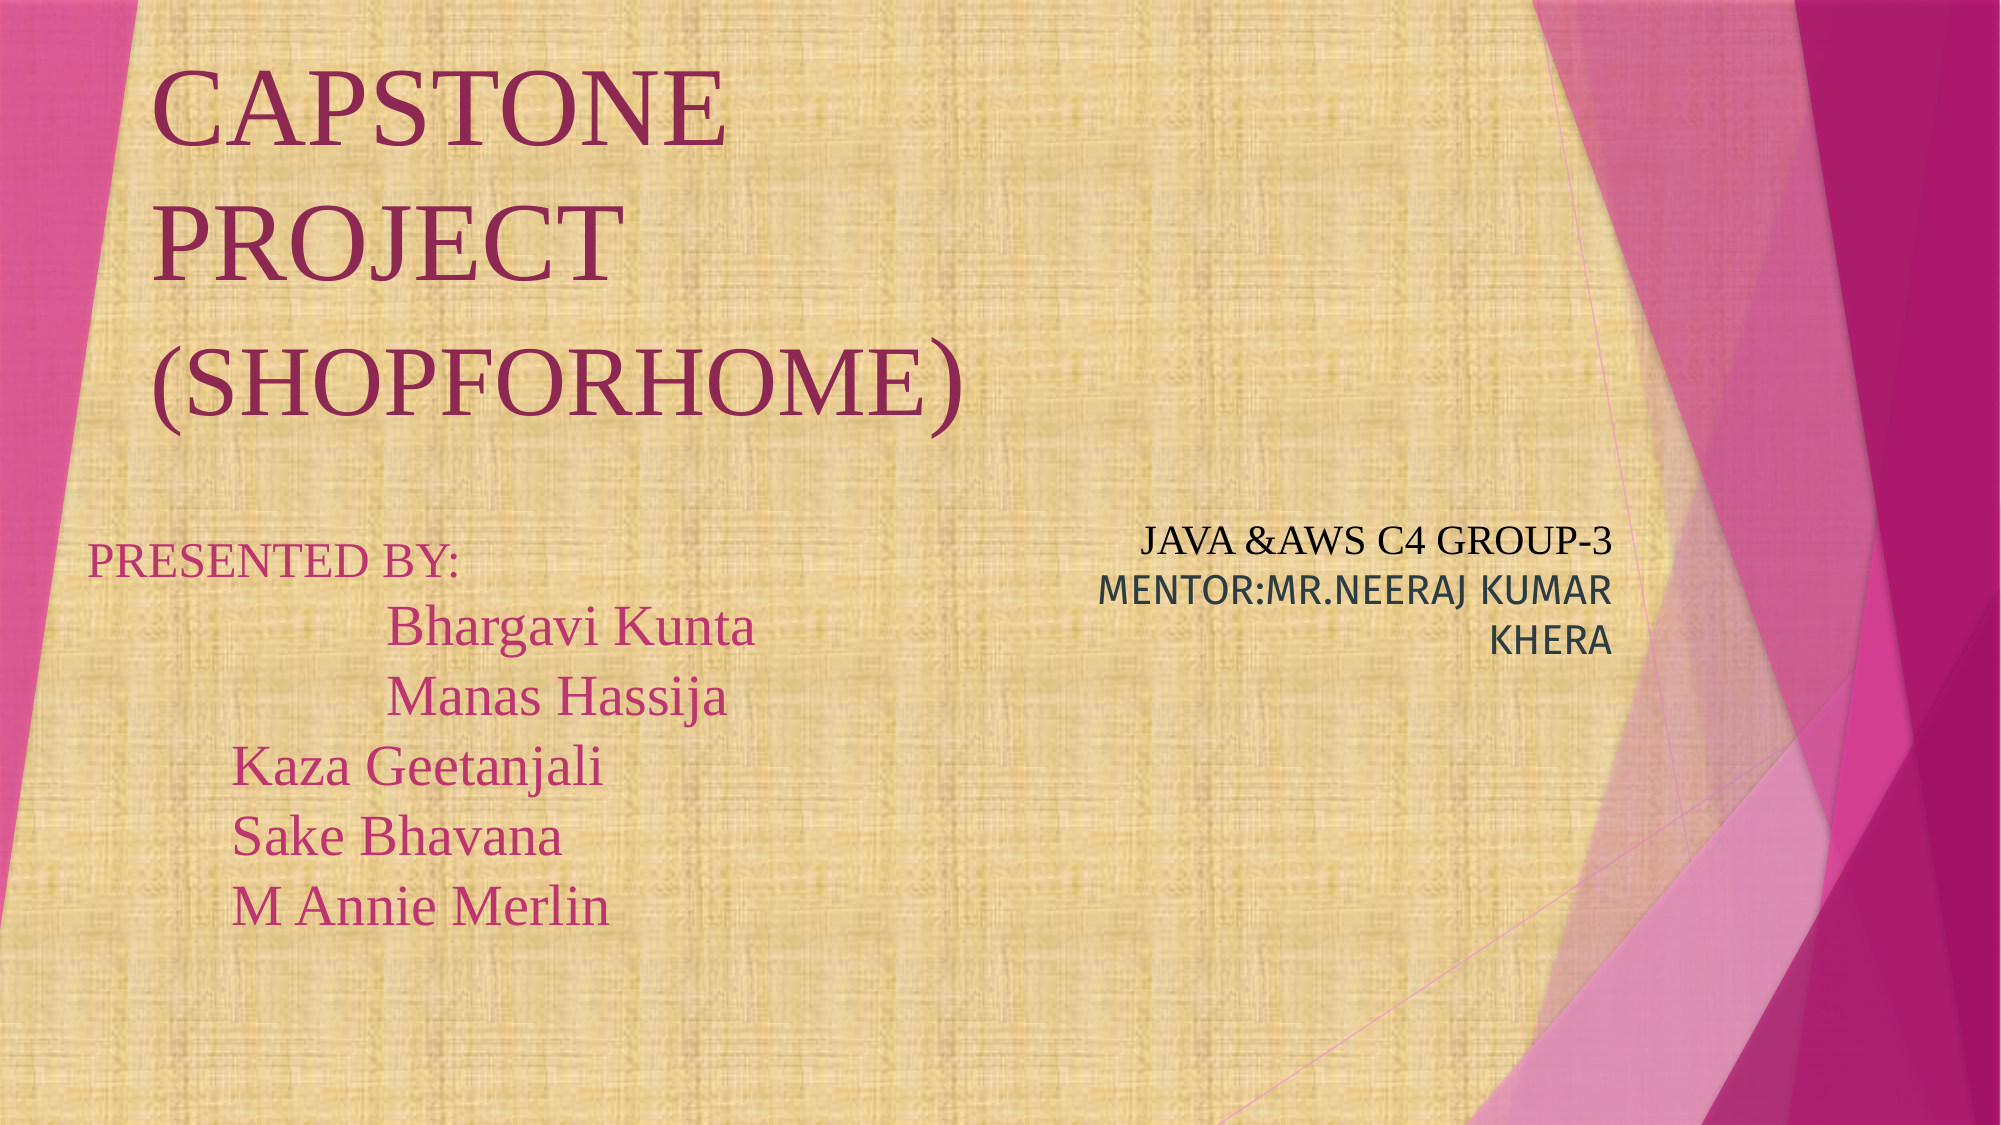

# CAPSTONE PROJECT (SHOPFORHOME)

PRESENTED BY:
		Bhargavi Kunta
		Manas Hassija
          Kaza Geetanjali
          Sake Bhavana
          M Annie Merlin

JAVA &AWS C4 GROUP-3
MENTOR:MR.NEERAJ KUMAR KHERA